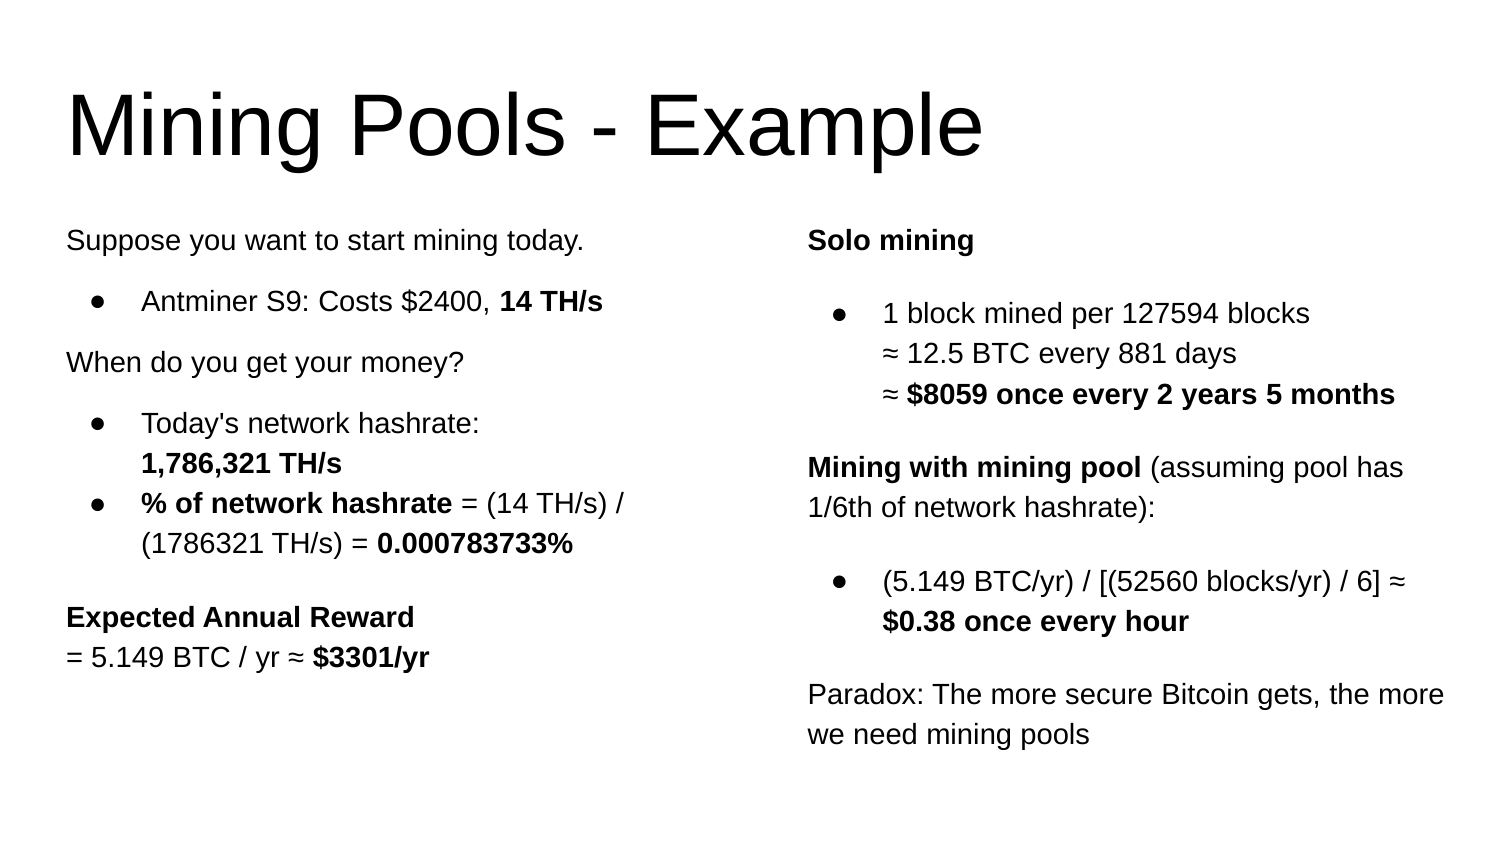

# Mining Pools - Example
Suppose you want to start mining today.
Antminer S9: Costs $2400, 14 TH/s
When do you get your money?
Today's network hashrate:
1,786,321 TH/s
% of network hashrate = (14 TH/s) / (1786321 TH/s) = 0.000783733%
Expected Annual Reward
= 5.149 BTC / yr ≈ $3301/yr

Solo mining
1 block mined per 127594 blocks
≈ 12.5 BTC every 881 days
≈ $8059 once every 2 years 5 months
Mining with mining pool (assuming pool has 1/6th of network hashrate):
(5.149 BTC/yr) / [(52560 blocks/yr) / 6] ≈ $0.38 once every hour
Paradox: The more secure Bitcoin gets, the more we need mining pools